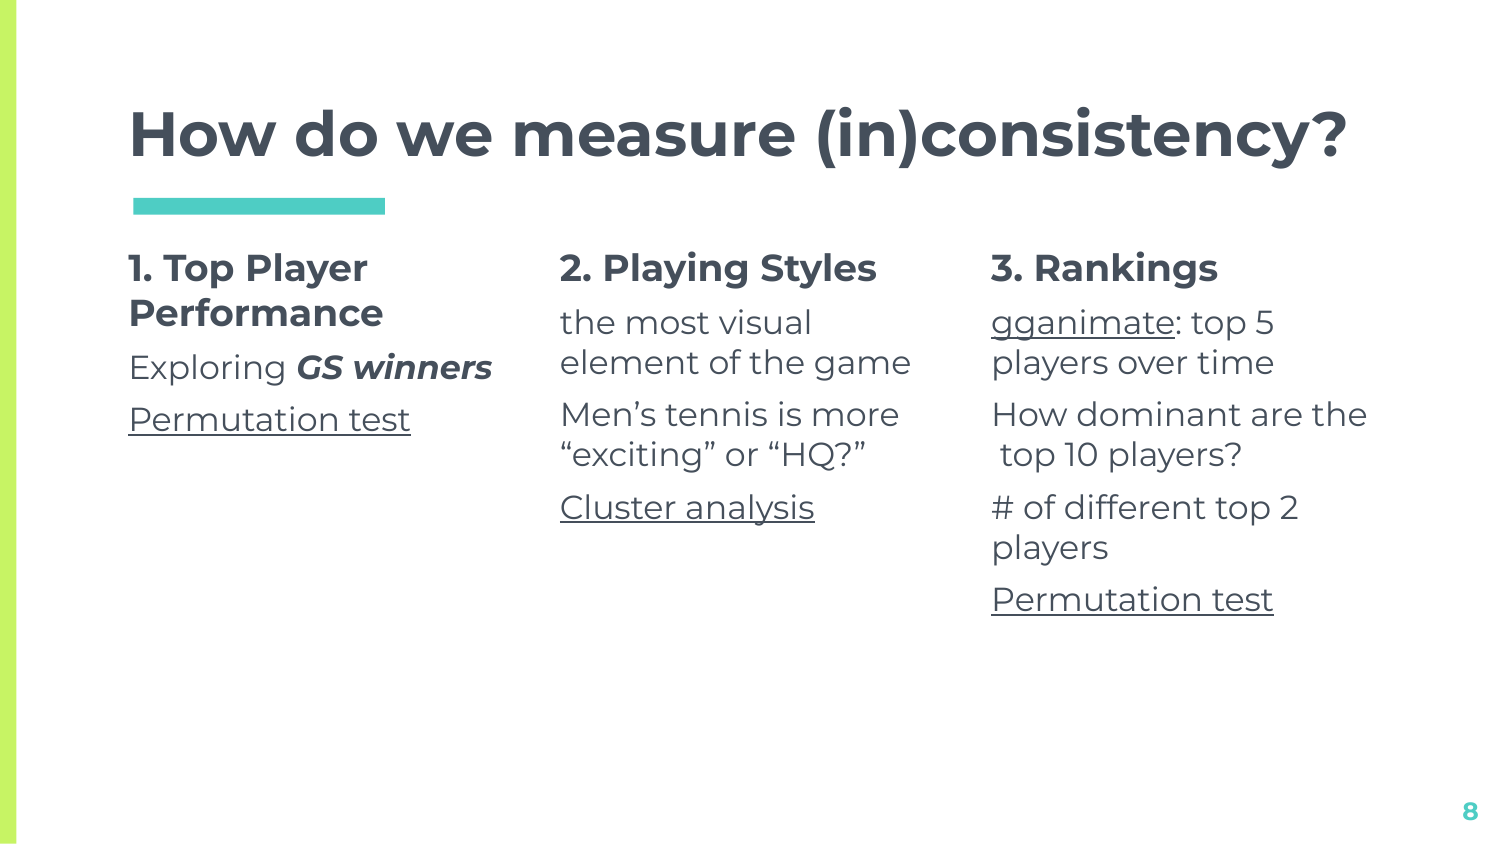

# How do we measure (in)consistency?
1. Top Player Performance
Exploring GS winners
Permutation test

2. Playing Styles
the most visual element of the game
Men’s tennis is more “exciting” or “HQ?”
Cluster analysis

3. Rankings
gganimate: top 5 players over time
How dominant are the  top 10 players?
# of different top 2 players
Permutation test
8